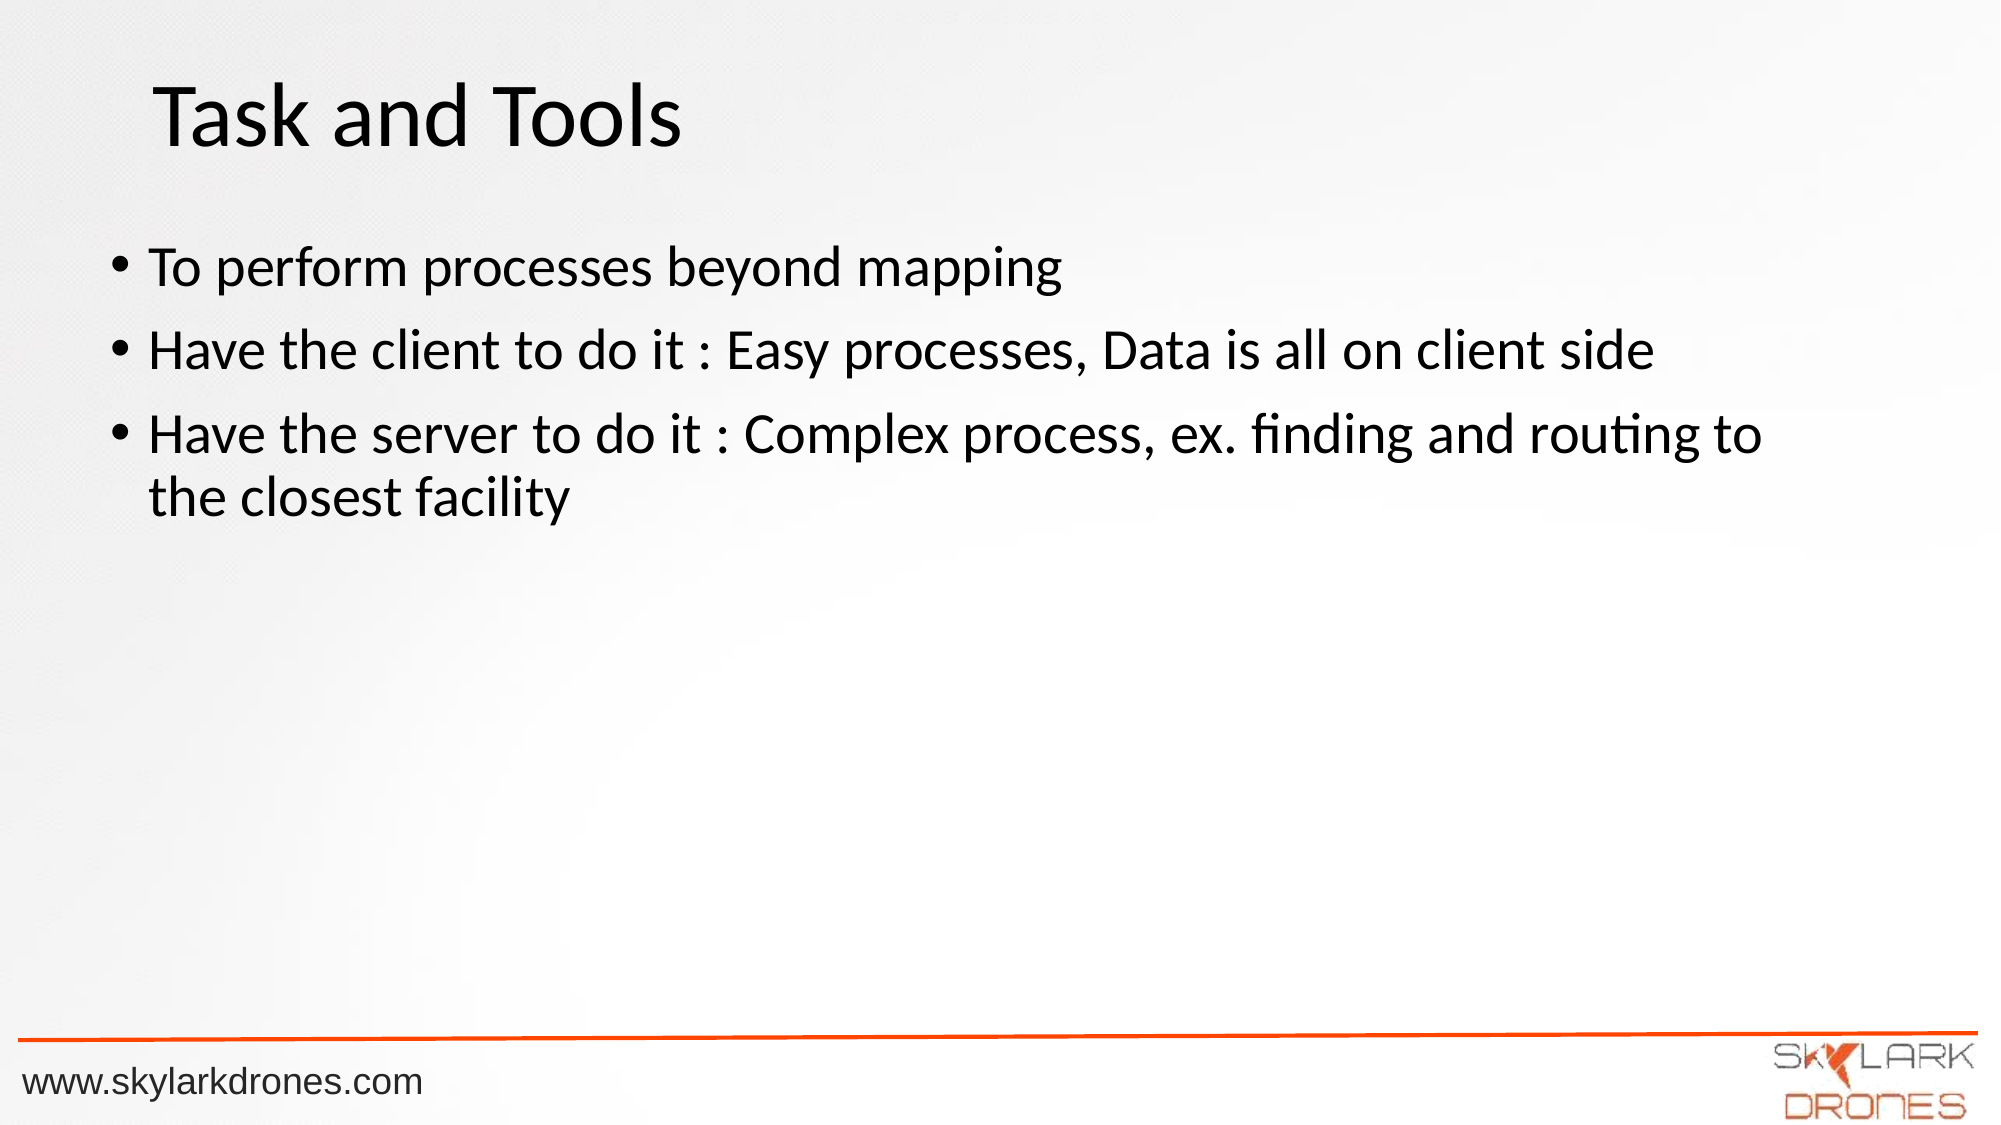

# Task and Tools
To perform processes beyond mapping
Have the client to do it : Easy processes, Data is all on client side
Have the server to do it : Complex process, ex. finding and routing to the closest facility